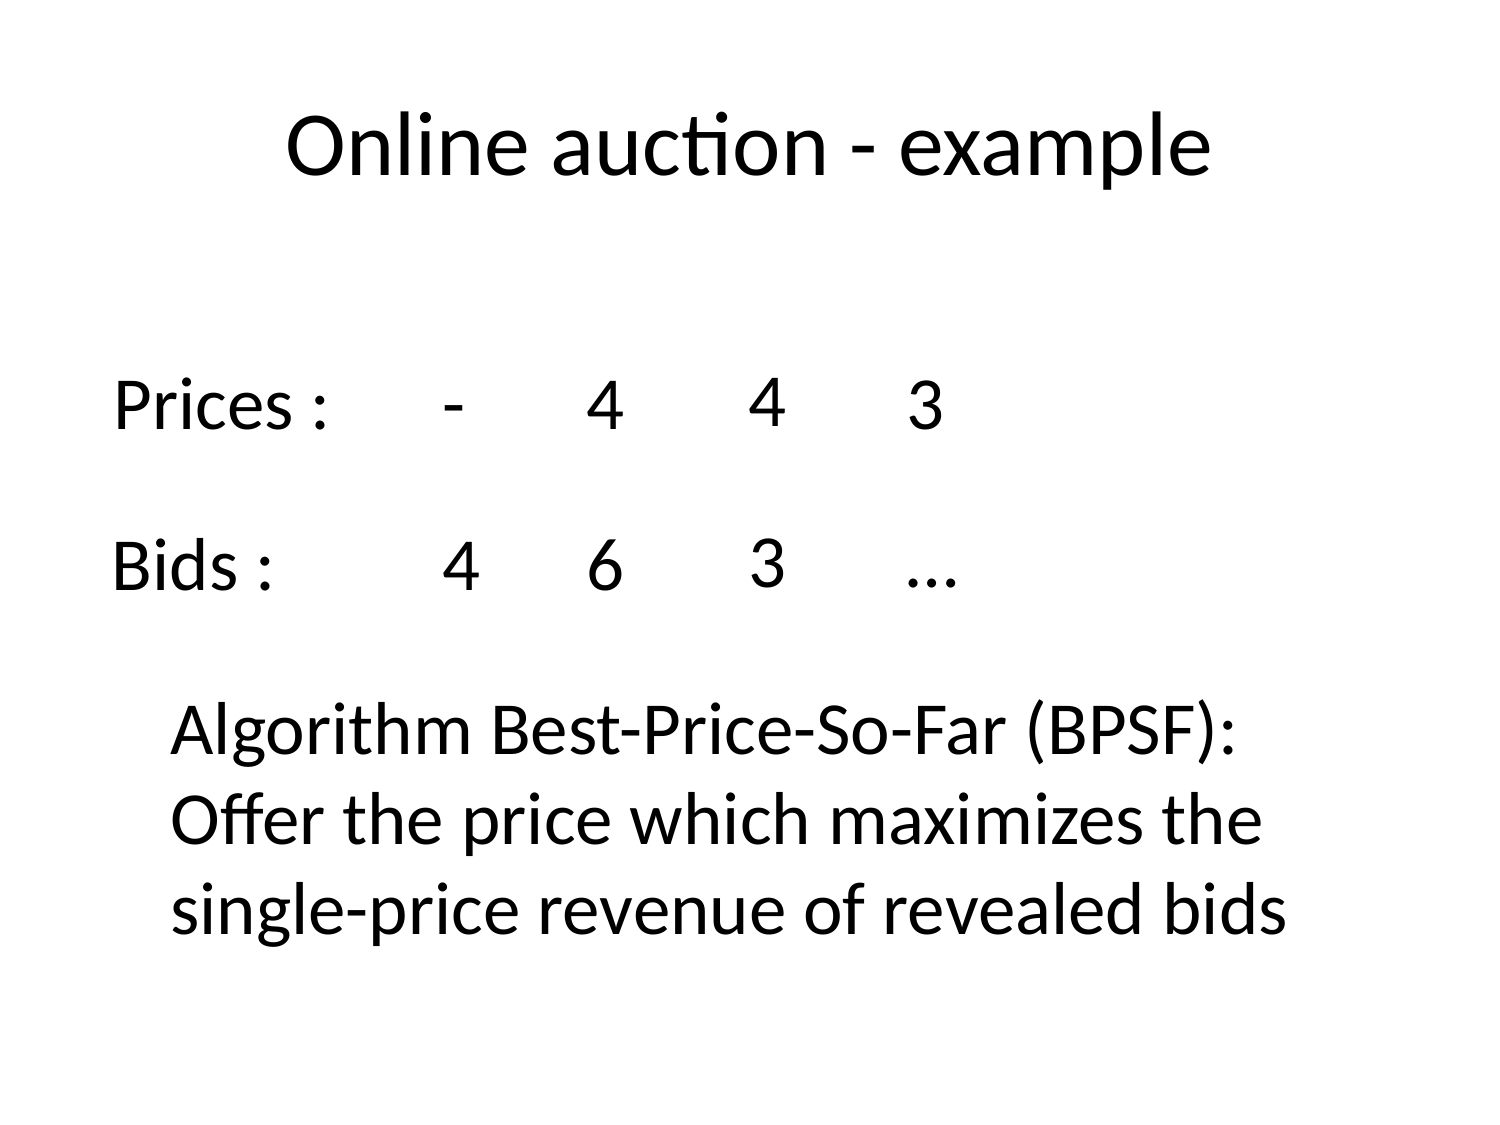

# Online auction - example
4
Prices :
-
4
3
3
…
Bids :
4
6
Algorithm Best-Price-So-Far (BPSF):
Offer the price which maximizes the single-price revenue of revealed bids